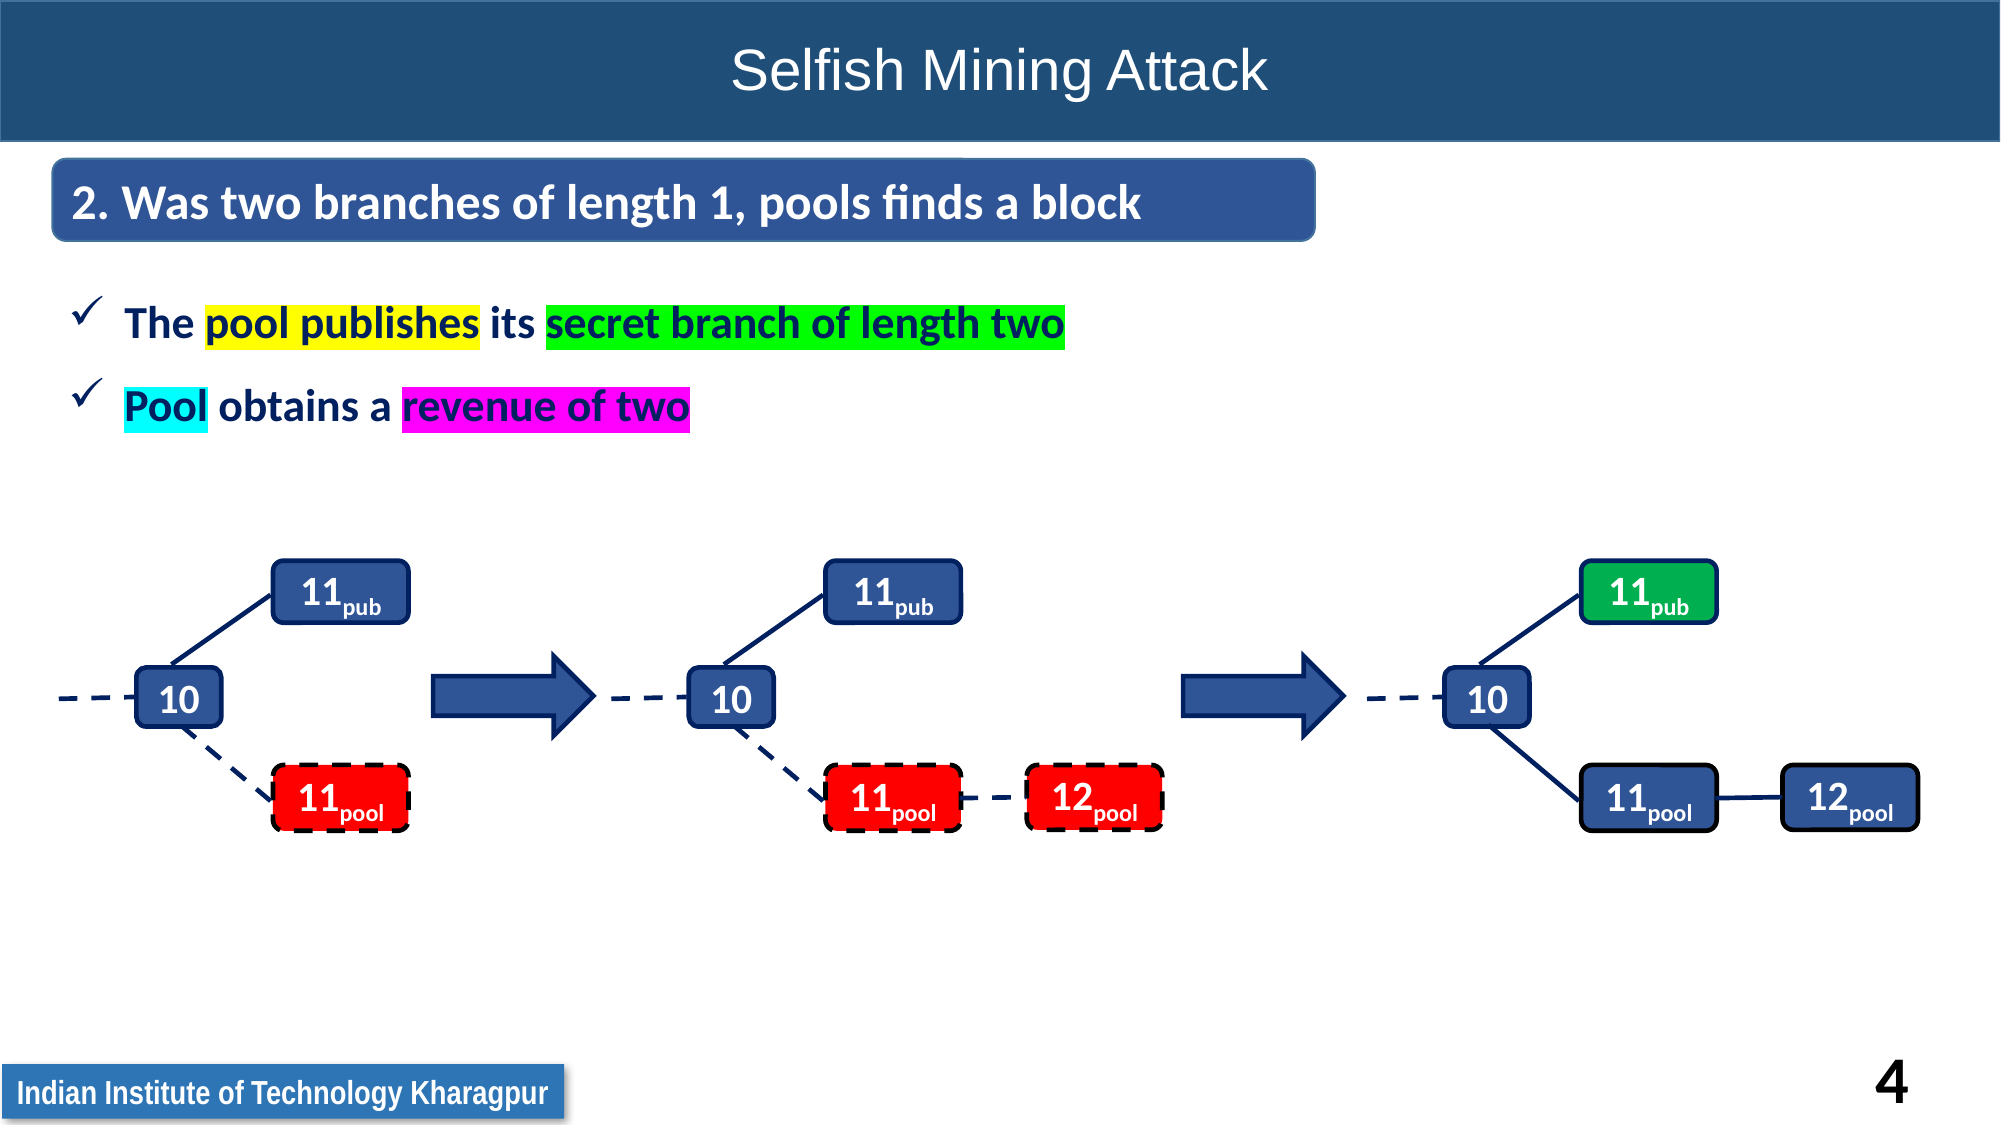

# Selfish Mining Attack
2. Was two branches of length 1, pools finds a block
The pool publishes its secret branch of length two
Pool obtains a revenue of two
11pub
10
11pool
11pub
10
12pool
11pool
11pub
10
12pool
11pool

4